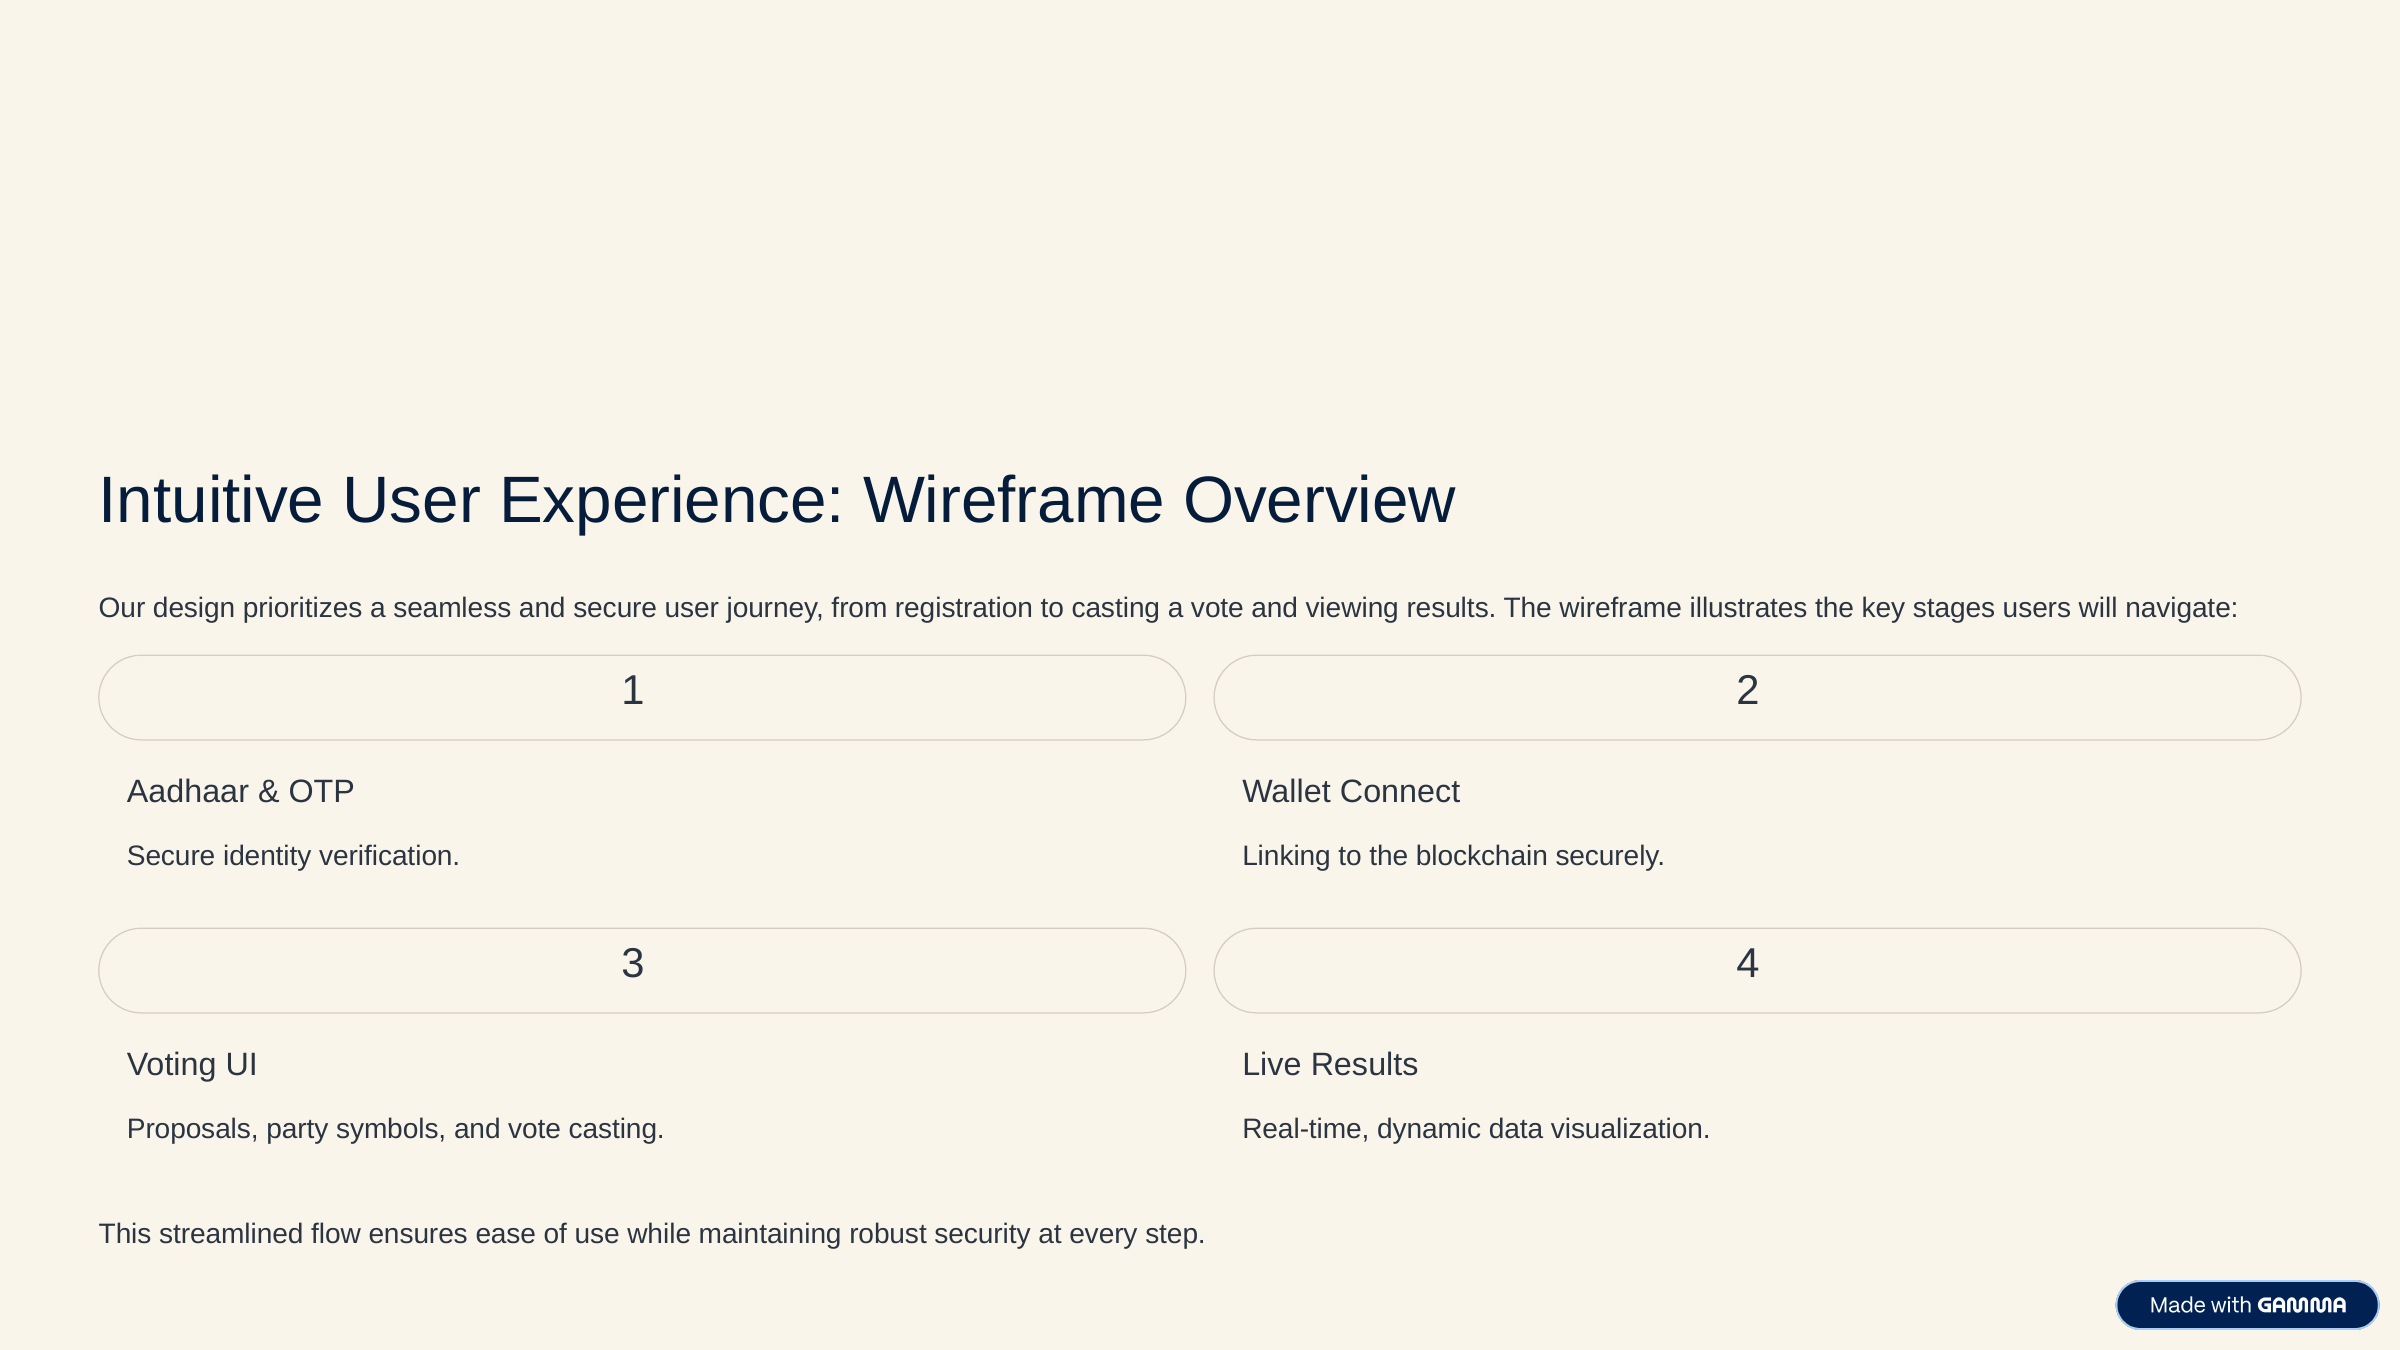

Intuitive User Experience: Wireframe Overview
Our design prioritizes a seamless and secure user journey, from registration to casting a vote and viewing results. The wireframe illustrates the key stages users will navigate:

1
2
Aadhaar & OTP
Wallet Connect
Secure identity verification.
Linking to the blockchain securely.

3
4
Voting UI
Live Results
Proposals, party symbols, and vote casting.
Real-time, dynamic data visualization.
This streamlined flow ensures ease of use while maintaining robust security at every step.